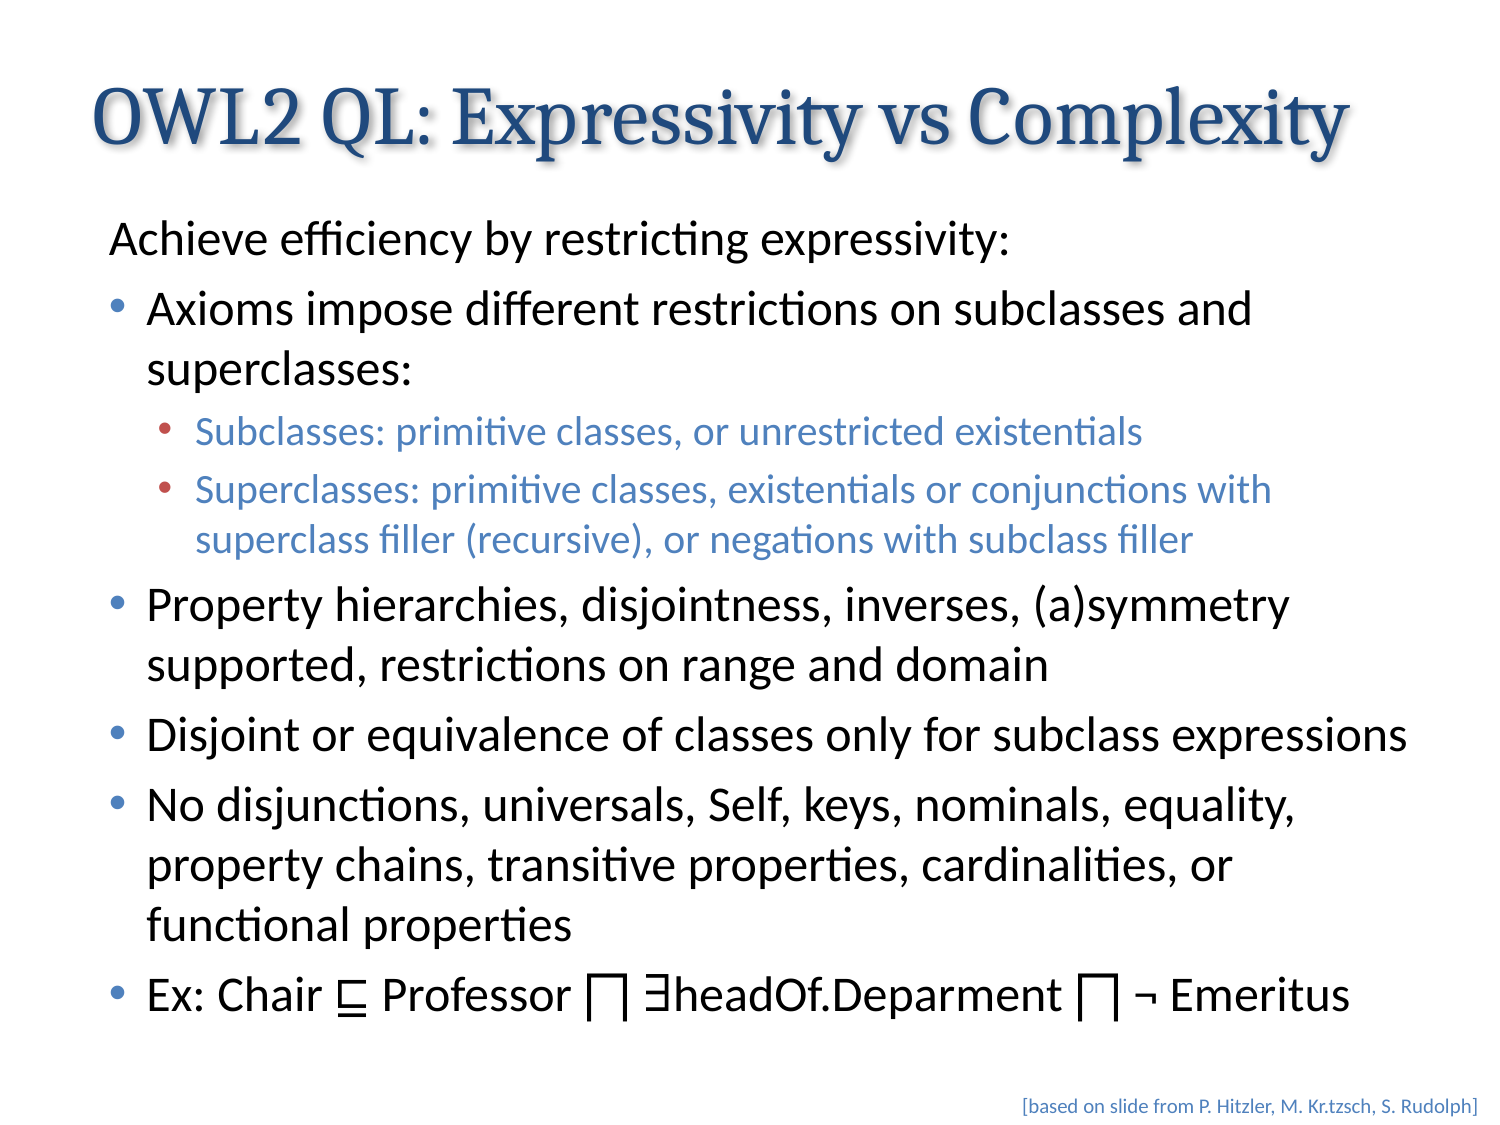

# OWL2 QL: Expressivity vs Complexity
Achieve efficiency by restricting expressivity:
Axioms impose different restrictions on subclasses and superclasses:
Subclasses: primitive classes, or unrestricted existentials
Superclasses: primitive classes, existentials or conjunctions with superclass filler (recursive), or negations with subclass filler
Property hierarchies, disjointness, inverses, (a)symmetry supported, restrictions on range and domain
Disjoint or equivalence of classes only for subclass expressions
No disjunctions, universals, Self, keys, nominals, equality, property chains, transitive properties, cardinalities, or functional properties
Ex: Chair ⊑ Professor ⨅ ∃headOf.Deparment ⨅ ¬ Emeritus
[based on slide from P. Hitzler, M. Kr.tzsch, S. Rudolph]